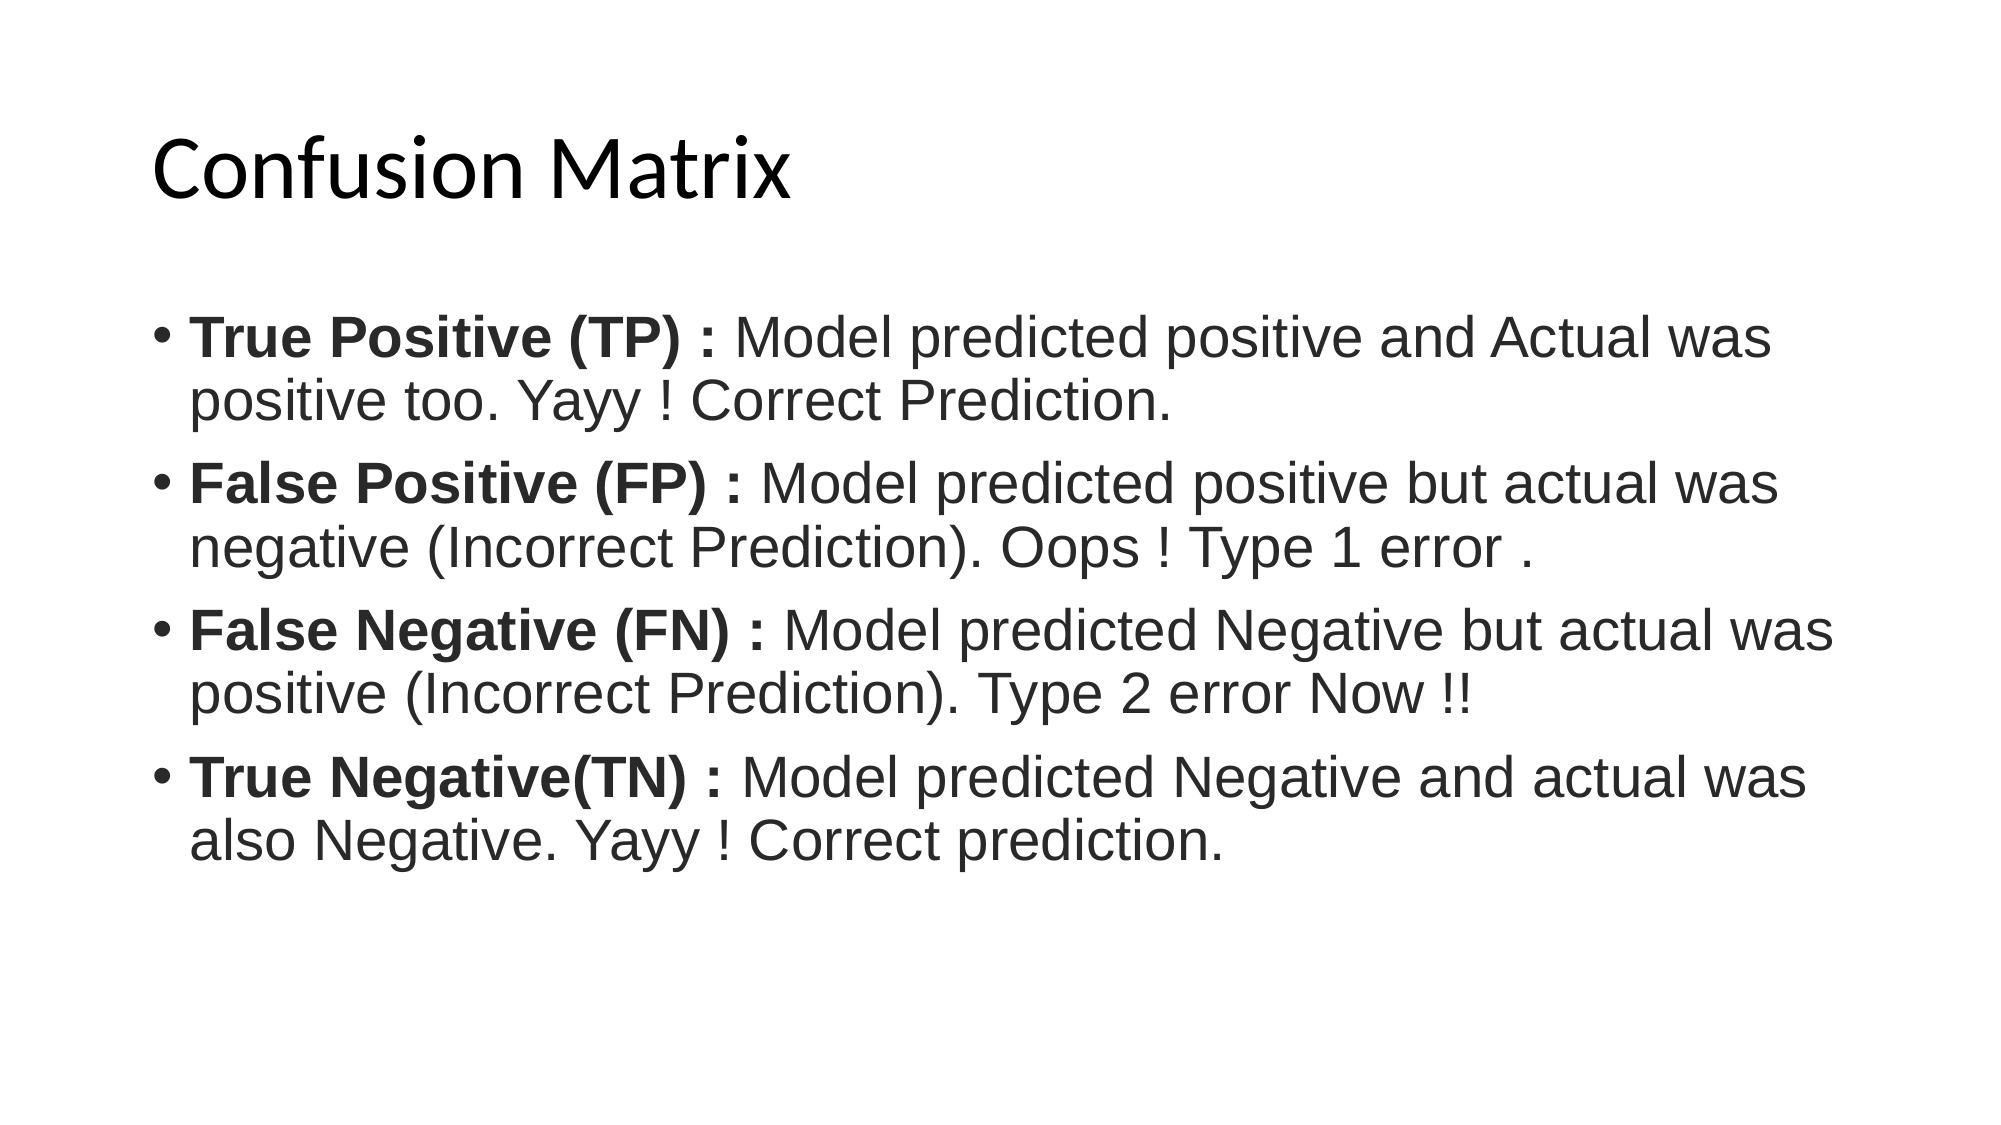

# Confusion Matrix
True Positive (TP) : Model predicted positive and Actual was positive too. Yayy ! Correct Prediction.
False Positive (FP) : Model predicted positive but actual was negative (Incorrect Prediction). Oops ! Type 1 error .
False Negative (FN) : Model predicted Negative but actual was positive (Incorrect Prediction). Type 2 error Now !!
True Negative(TN) : Model predicted Negative and actual was also Negative. Yayy ! Correct prediction.